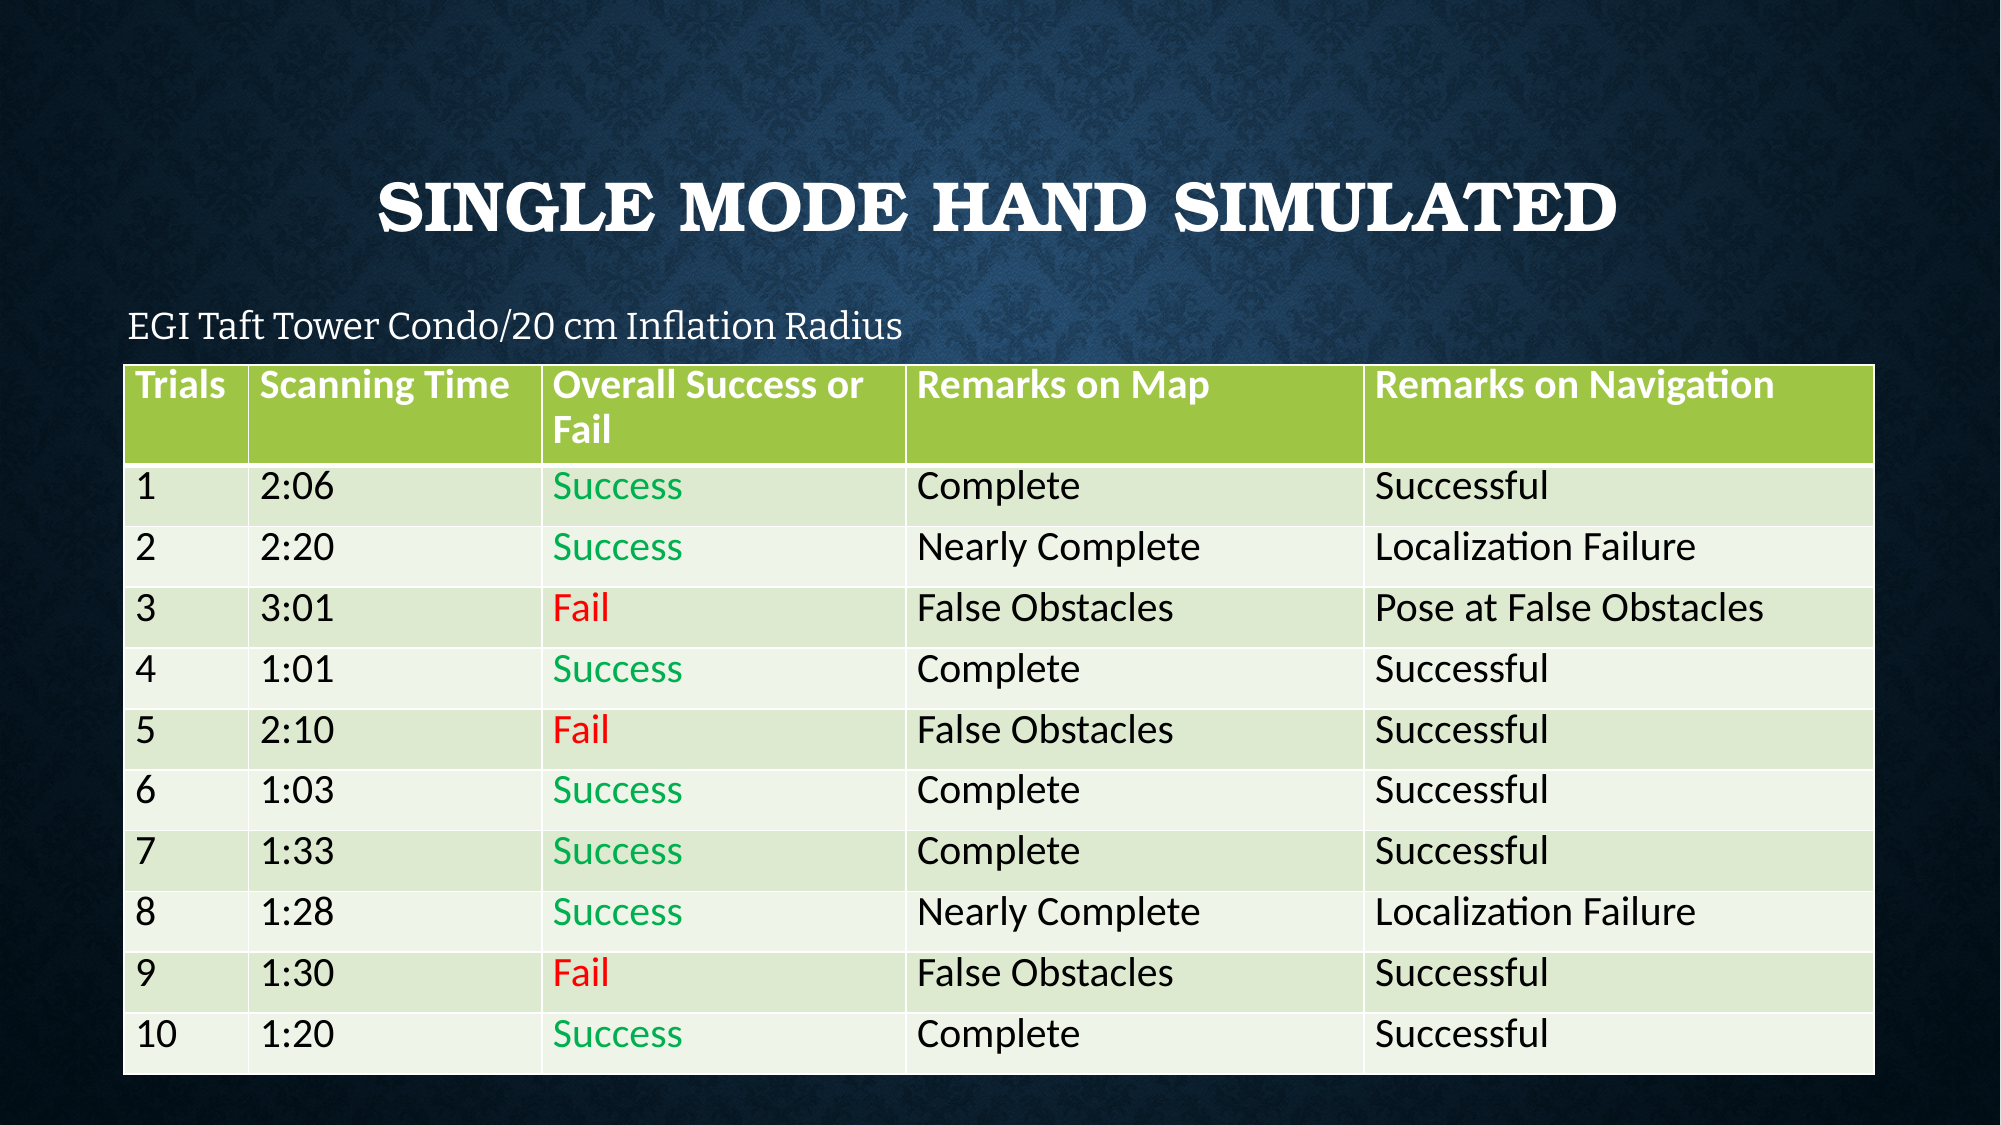

# Single Mode Hand Simulated
EGI Taft Tower Condo/20 cm Inflation Radius
| Trials | Scanning Time | Overall Success or Fail | Remarks on Map | Remarks on Navigation |
| --- | --- | --- | --- | --- |
| 1 | 2:06 | Success | Complete | Successful |
| 2 | 2:20 | Success | Nearly Complete | Localization Failure |
| 3 | 3:01 | Fail | False Obstacles | Pose at False Obstacles |
| 4 | 1:01 | Success | Complete | Successful |
| 5 | 2:10 | Fail | False Obstacles | Successful |
| 6 | 1:03 | Success | Complete | Successful |
| 7 | 1:33 | Success | Complete | Successful |
| 8 | 1:28 | Success | Nearly Complete | Localization Failure |
| 9 | 1:30 | Fail | False Obstacles | Successful |
| 10 | 1:20 | Success | Complete | Successful |